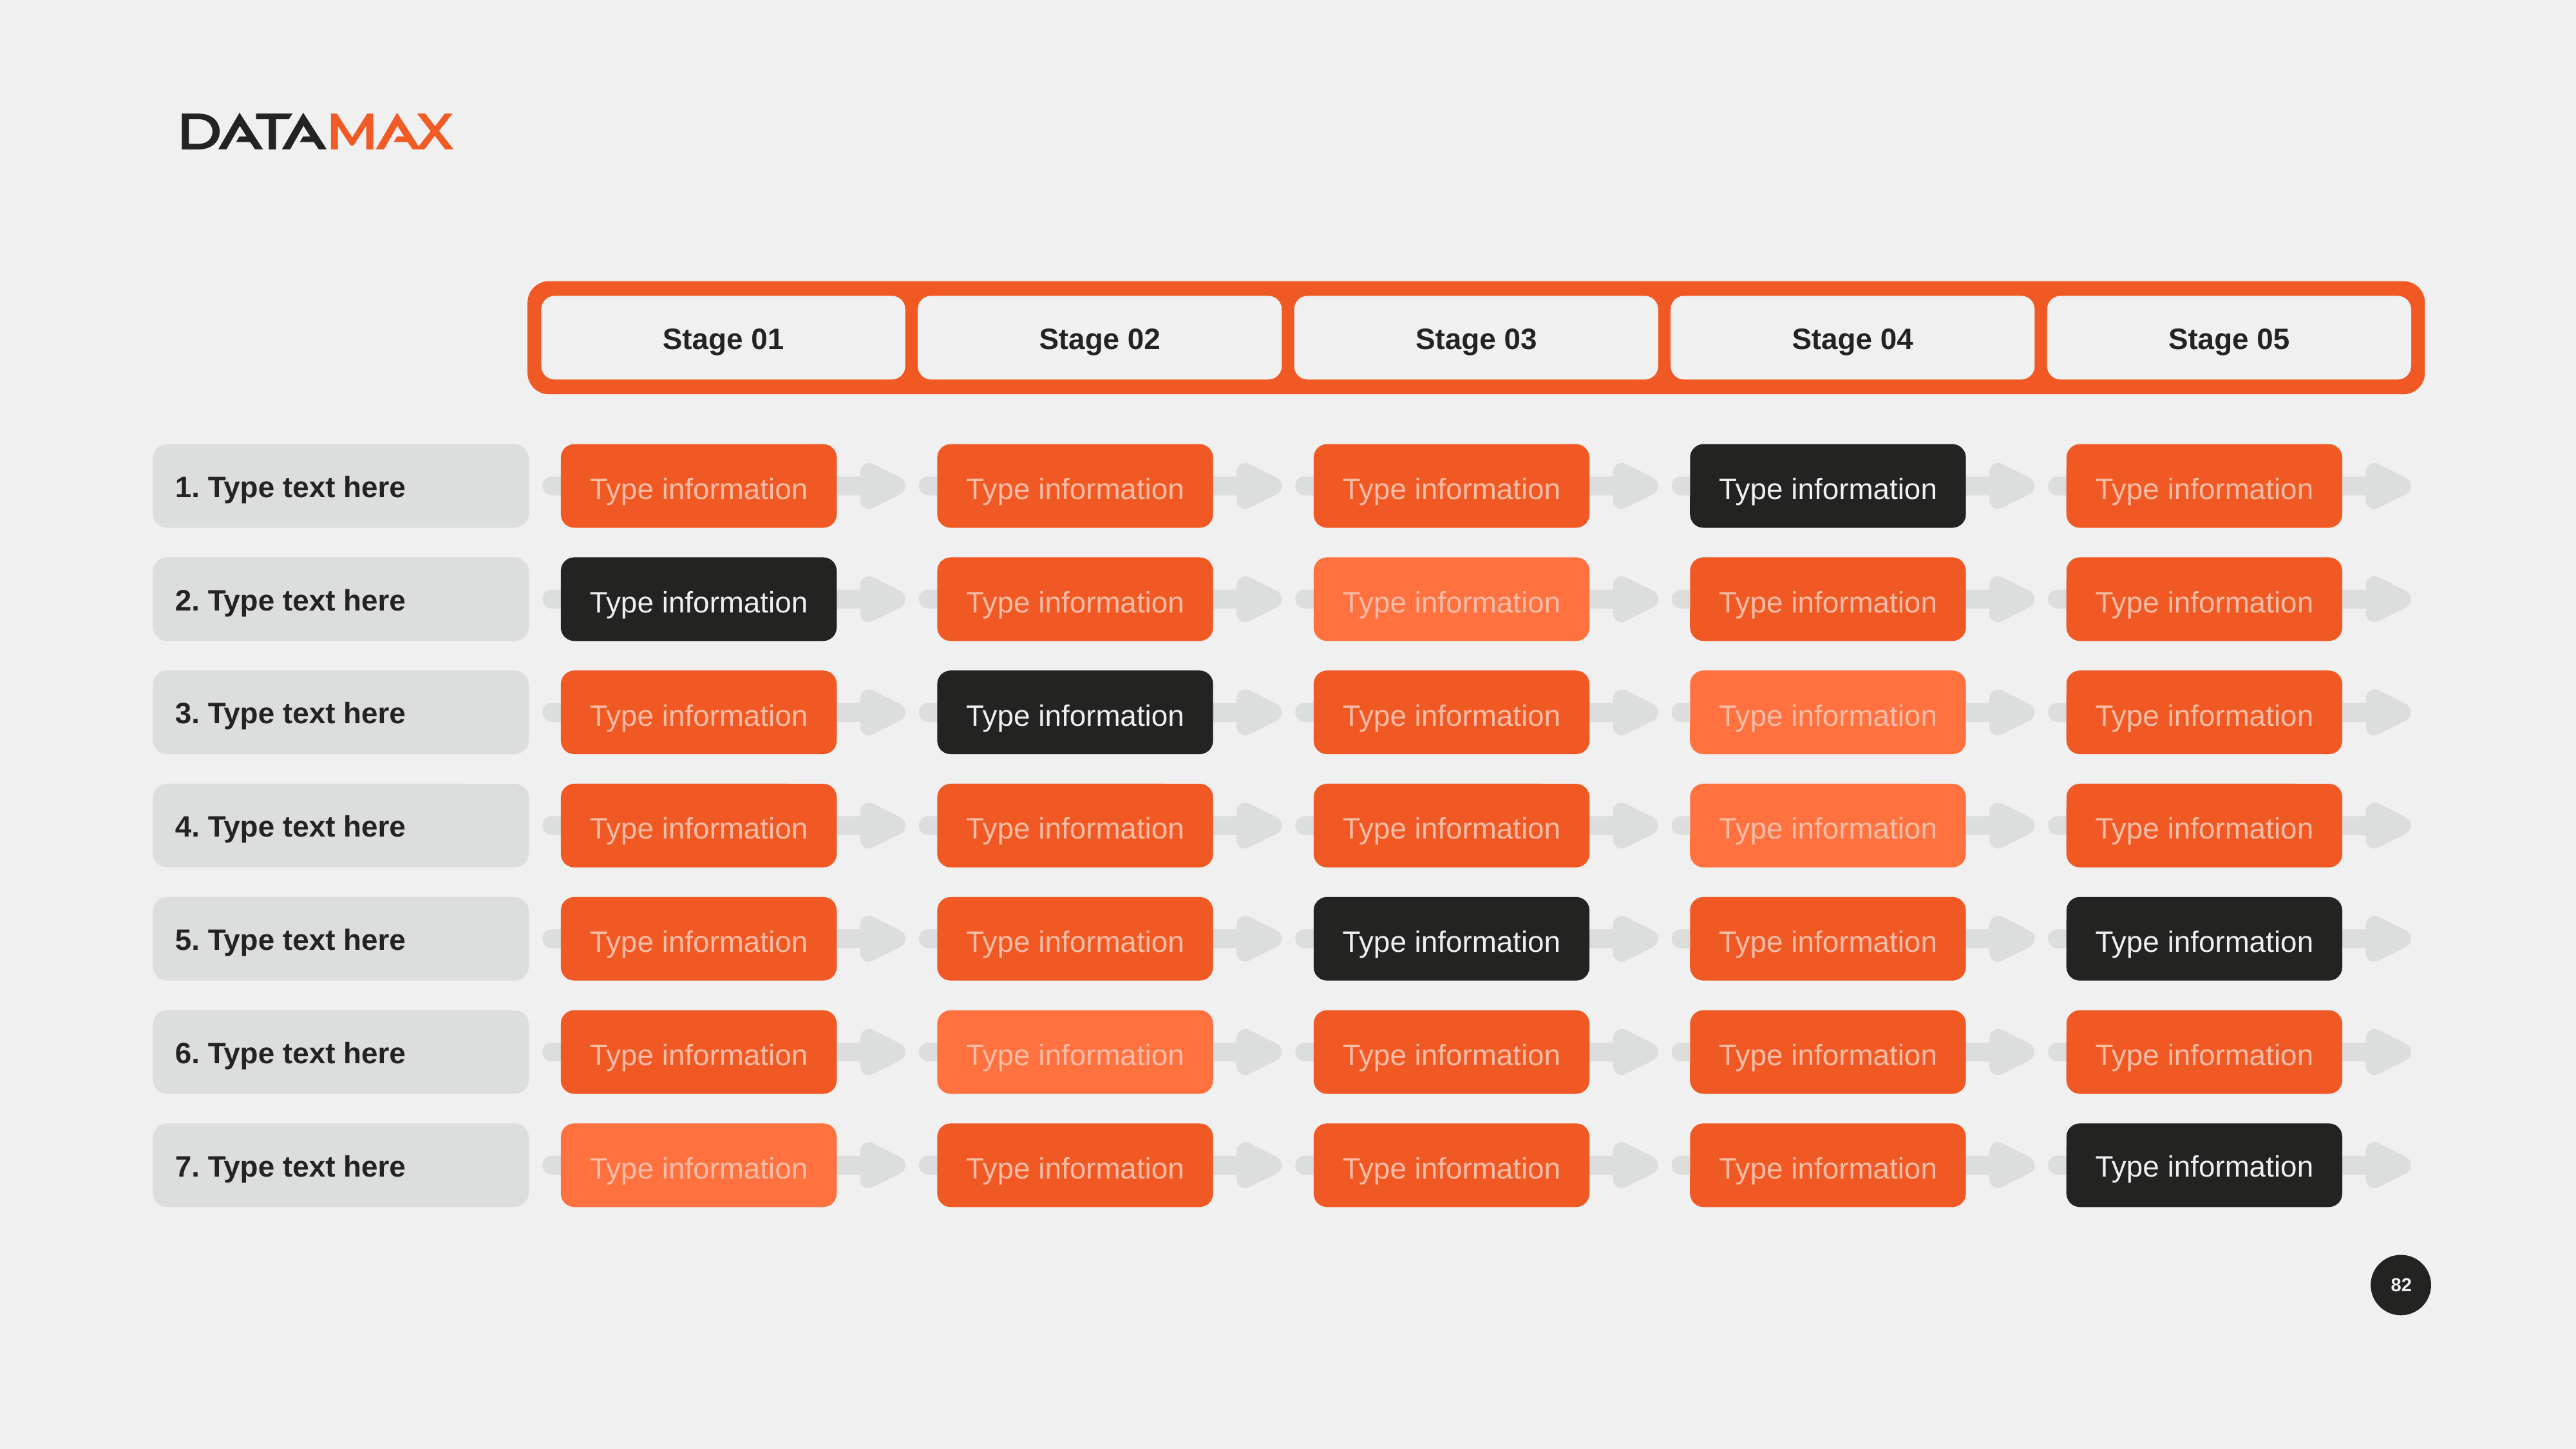

Stage 01
Stage 02
Stage 03
Stage 04
Stage 05

1. Type text here

2. Type text here

3. Type text here

4. Type text here

5. Type text here

6. Type text here

7. Type text here

Type information

Type information

Type information

Type information

Type information

Type information

Type information

Type information

Type information

Type information

Type information

Type information

Type information

Type information

Type information

Type information

Type information

Type information

Type information

Type information

Type information

Type information

Type information

Type information

Type information

Type information

Type information

Type information

Type information

Type information

Type information

Type information

Type information

Type information

Type information

82